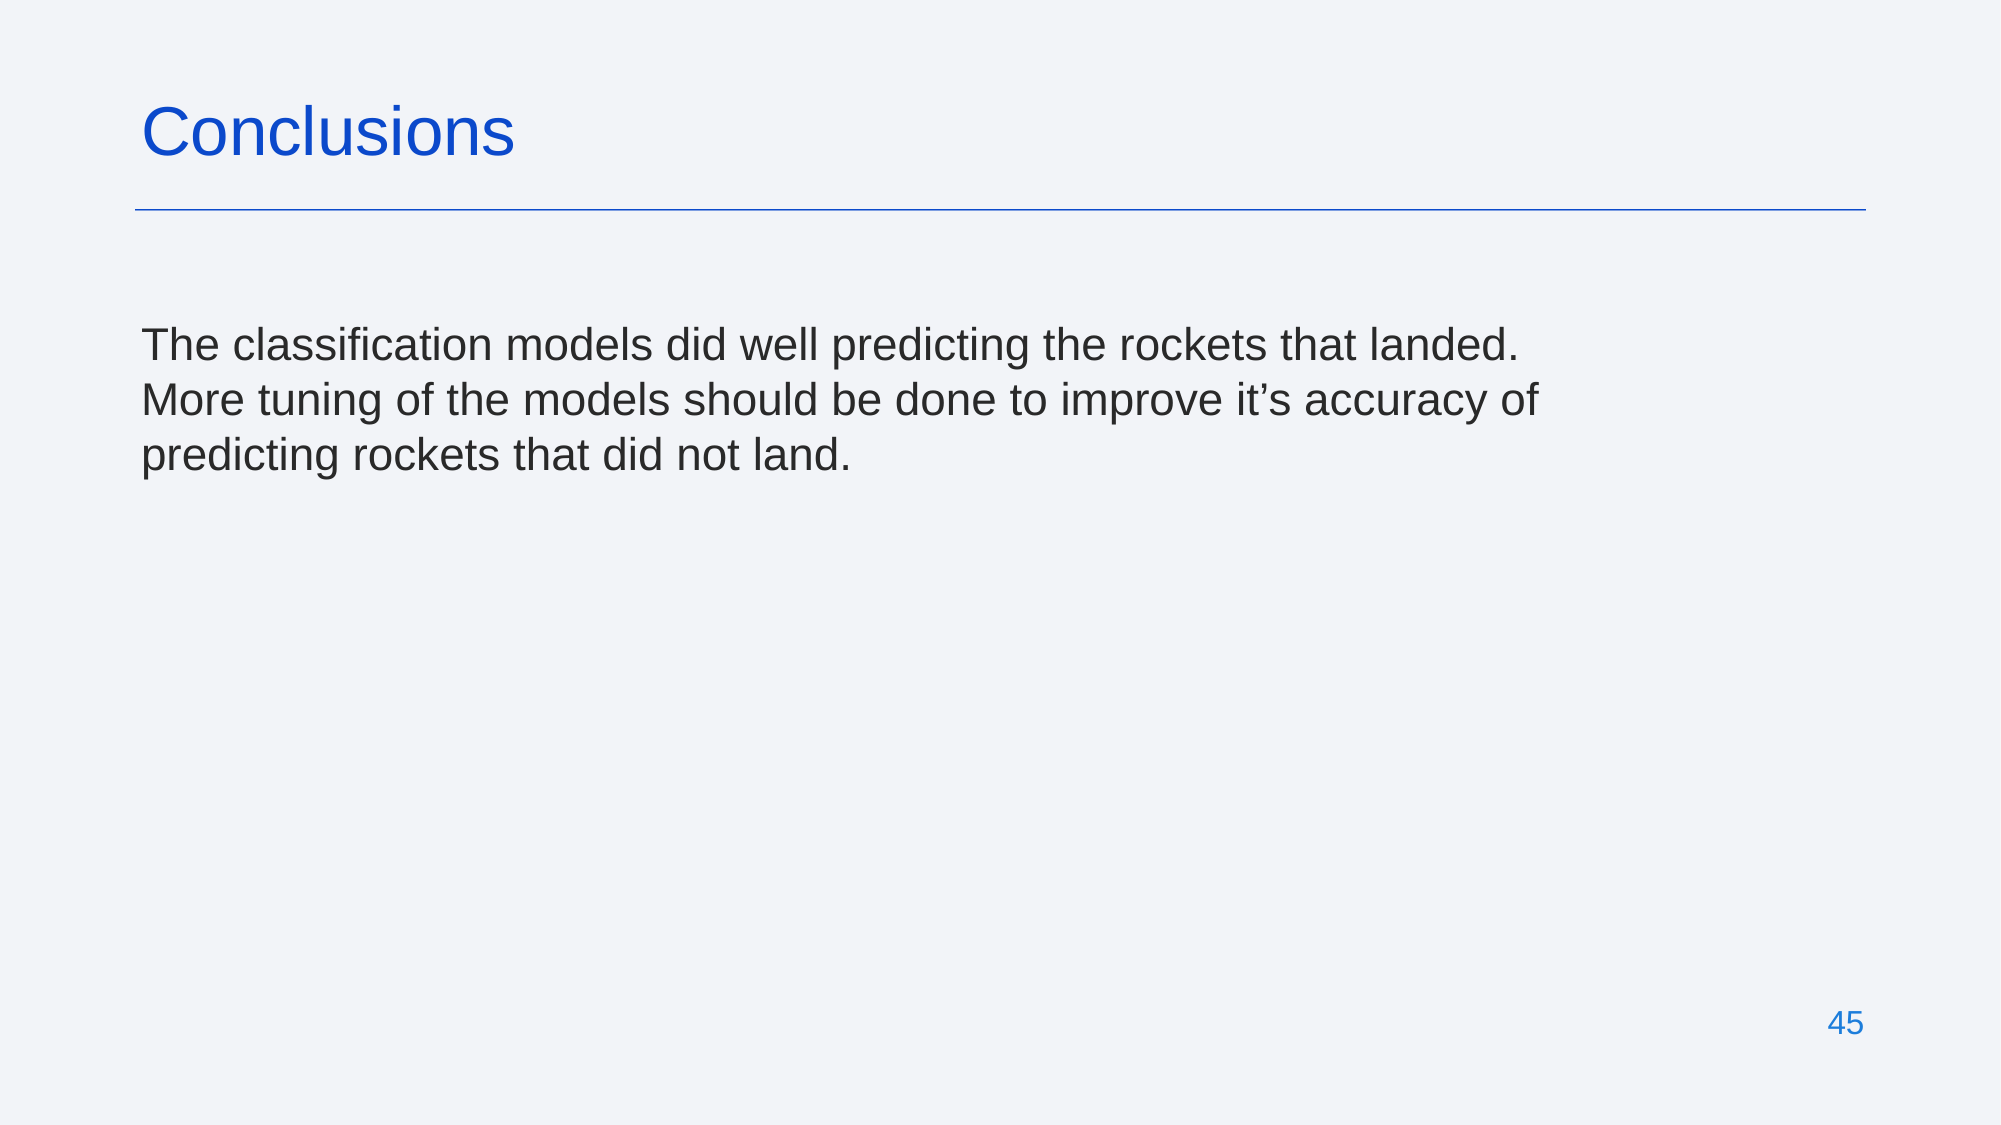

Conclusions
The classification models did well predicting the rockets that landed. More tuning of the models should be done to improve it’s accuracy of predicting rockets that did not land.
45